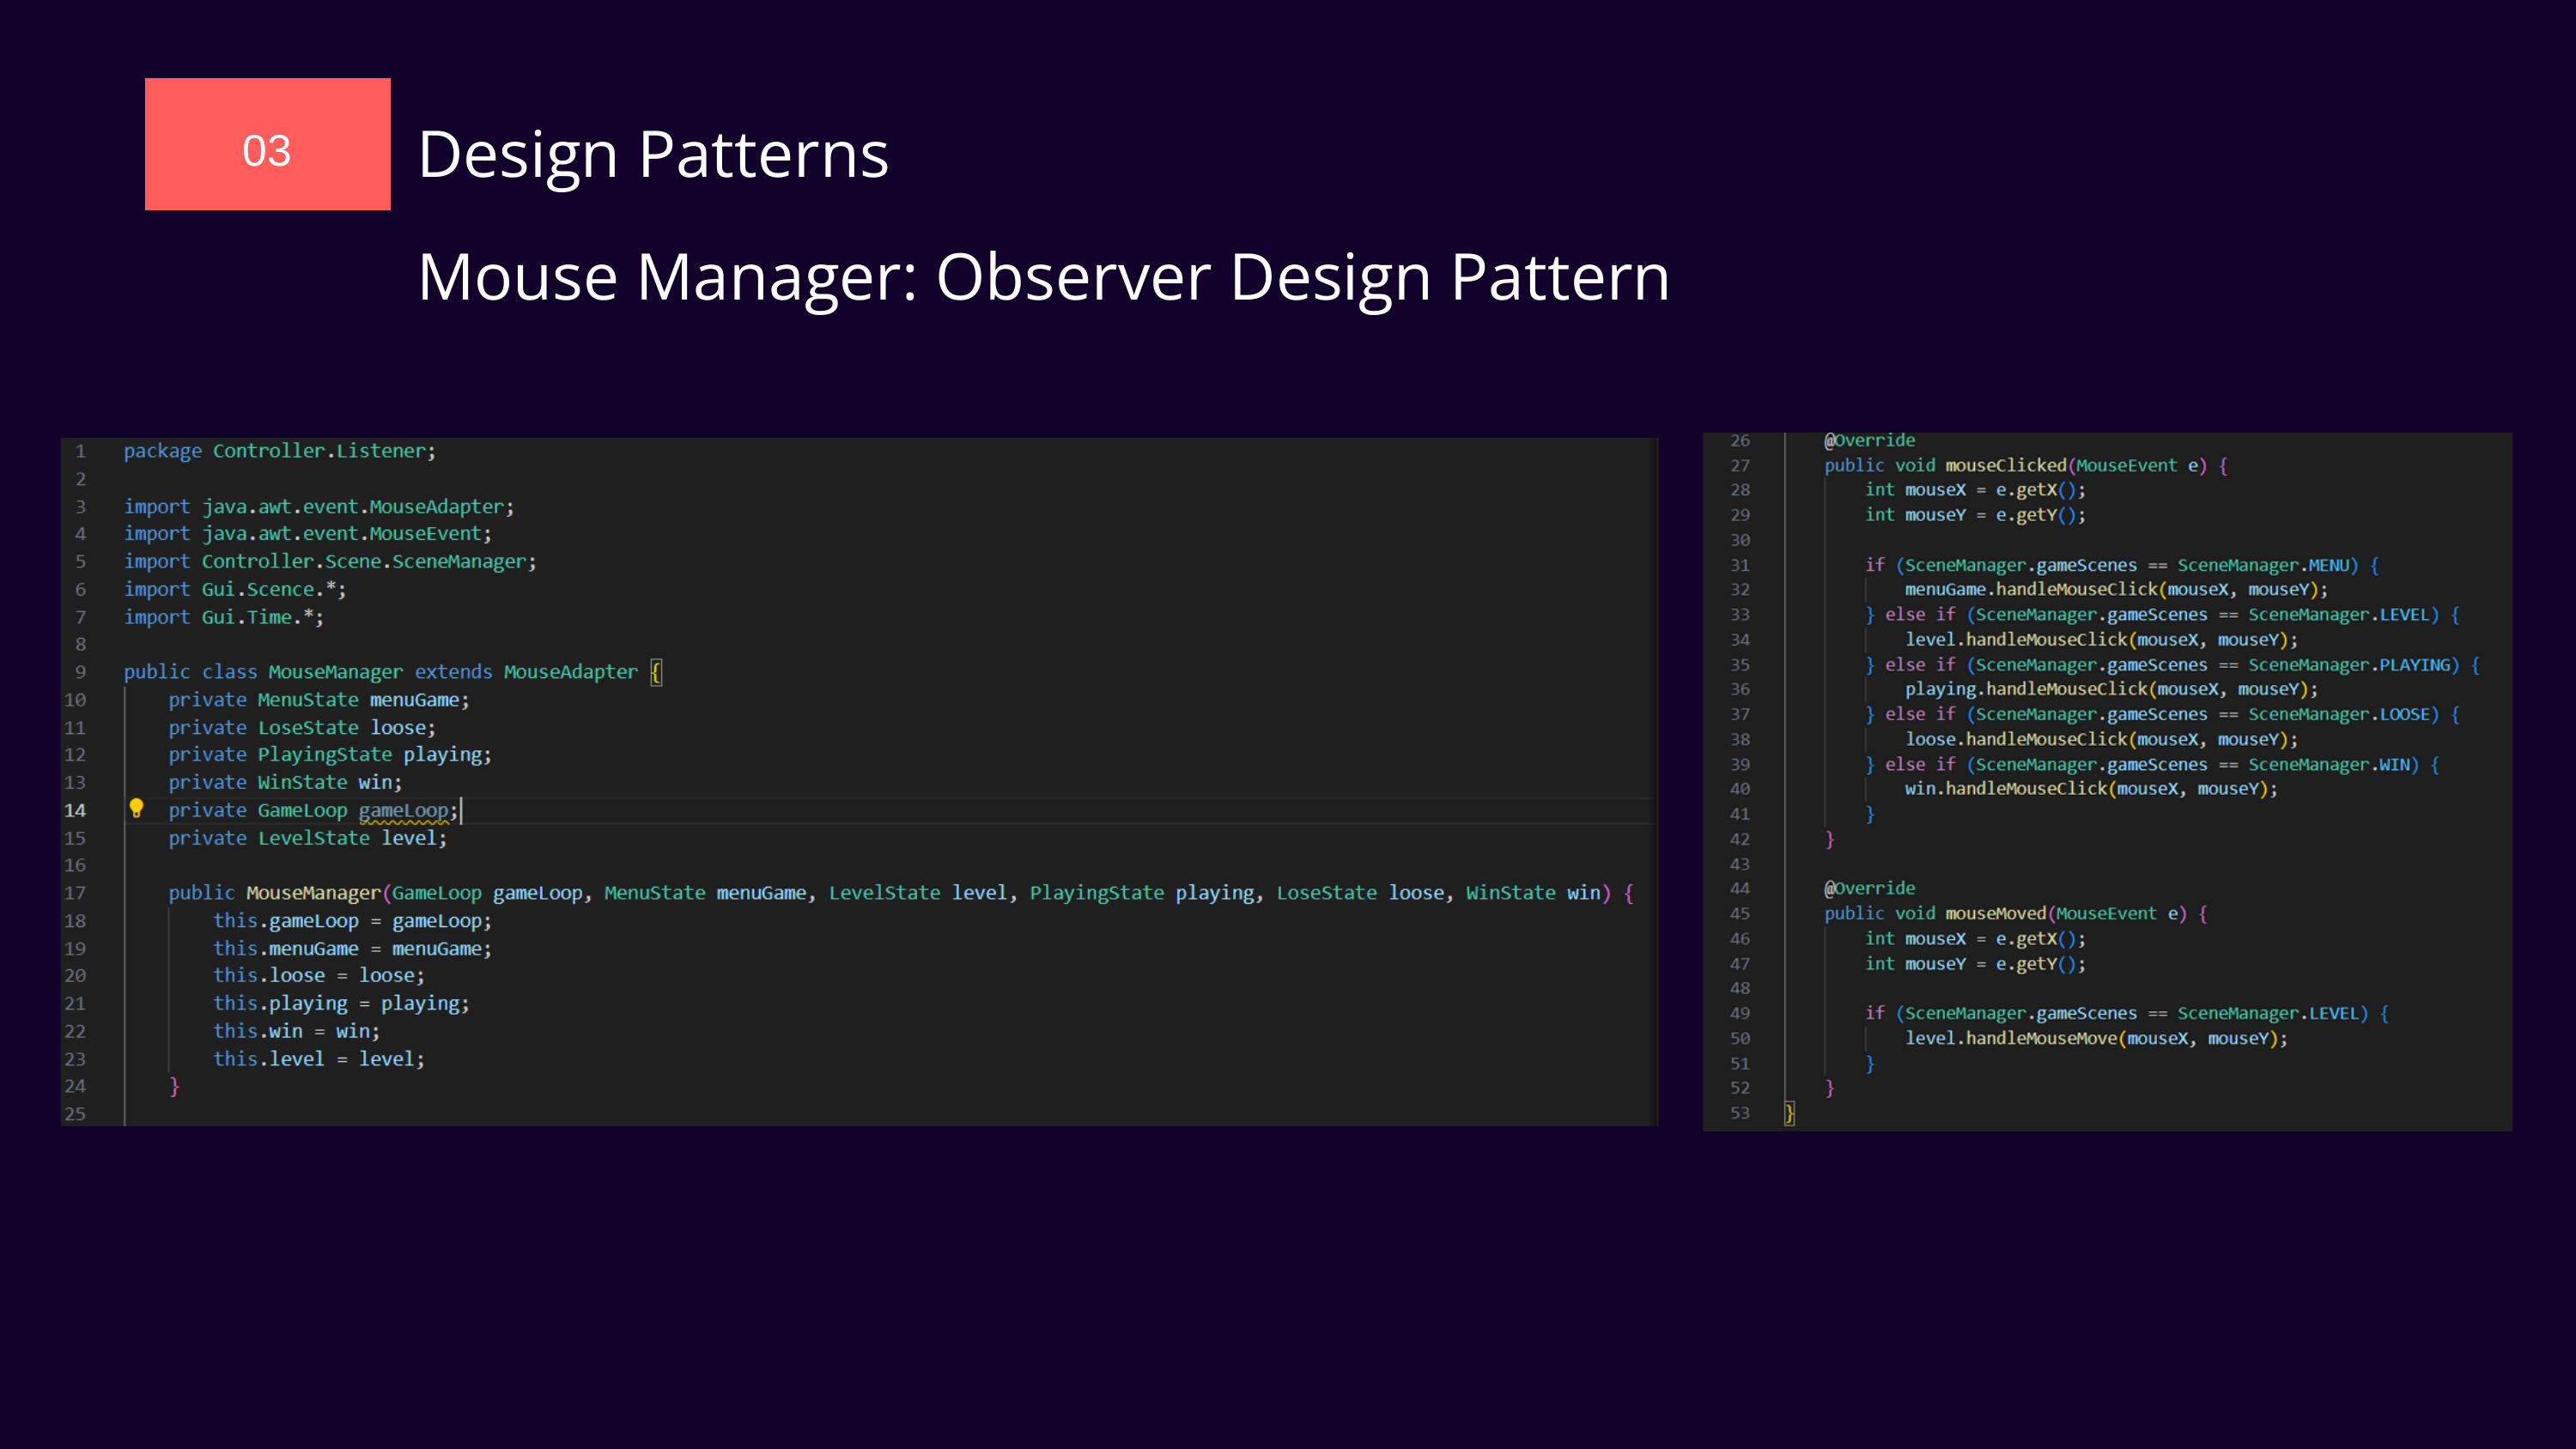

Design Patterns
03
Mouse Manager: Observer Design Pattern